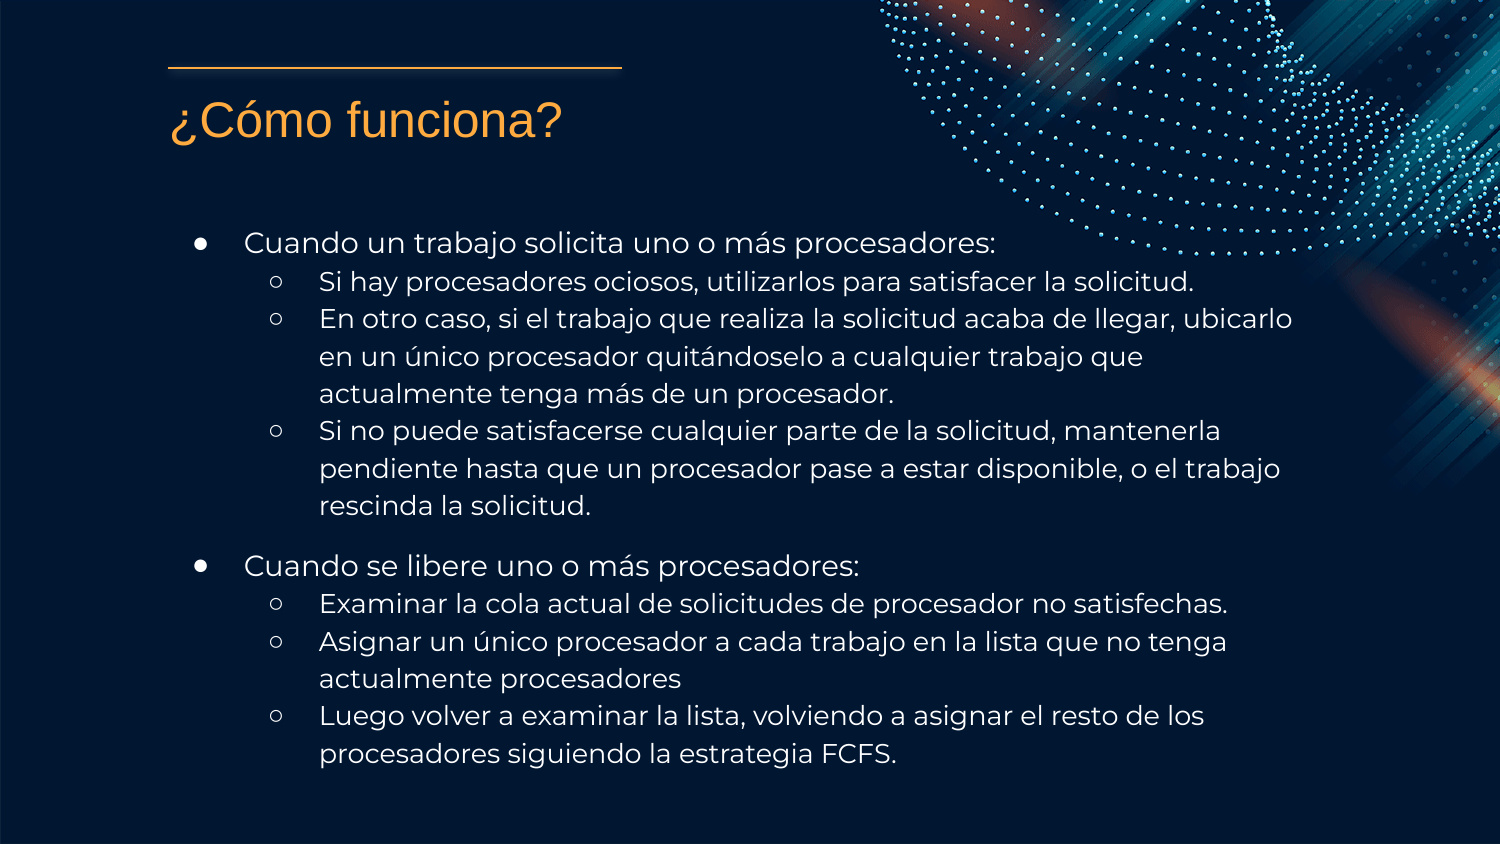

# ¿Cómo funciona?
Cuando un trabajo solicita uno o más procesadores:
Si hay procesadores ociosos, utilizarlos para satisfacer la solicitud.
En otro caso, si el trabajo que realiza la solicitud acaba de llegar, ubicarlo en un único procesador quitándoselo a cualquier trabajo que actualmente tenga más de un procesador.
Si no puede satisfacerse cualquier parte de la solicitud, mantenerla pendiente hasta que un procesador pase a estar disponible, o el trabajo rescinda la solicitud.
Cuando se libere uno o más procesadores:
Examinar la cola actual de solicitudes de procesador no satisfechas.
Asignar un único procesador a cada trabajo en la lista que no tenga actualmente procesadores
Luego volver a examinar la lista, volviendo a asignar el resto de los procesadores siguiendo la estrategia FCFS.